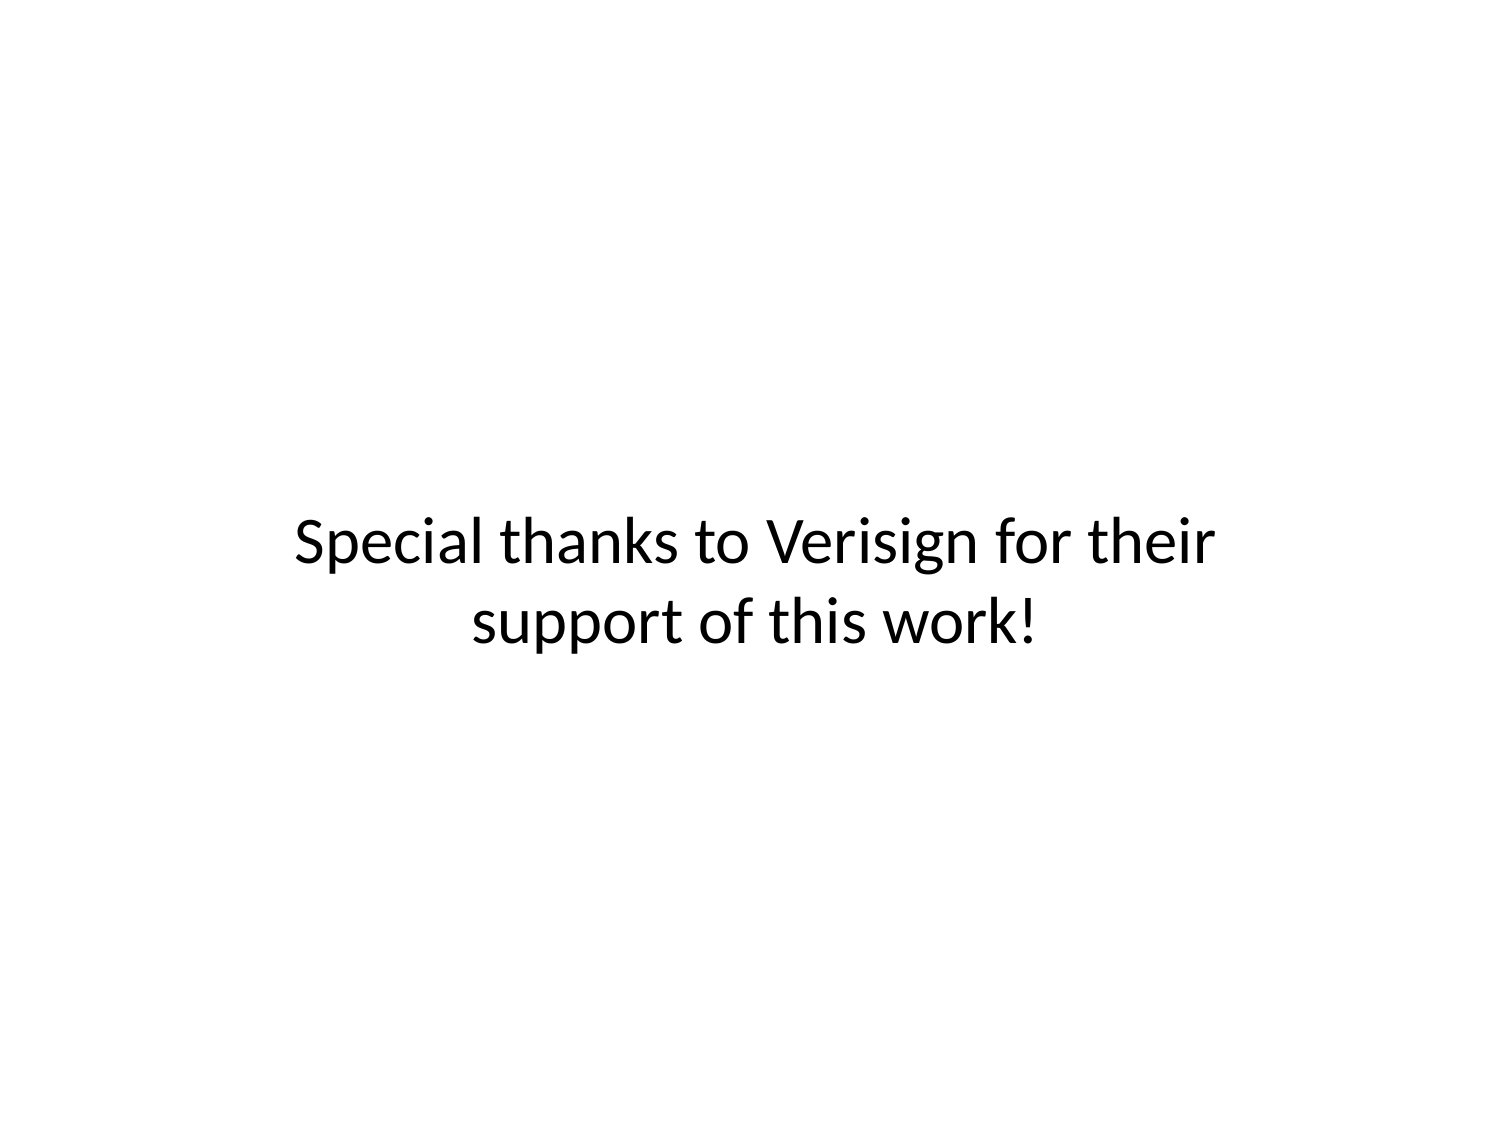

Special thanks to Verisign for their
support of this work!